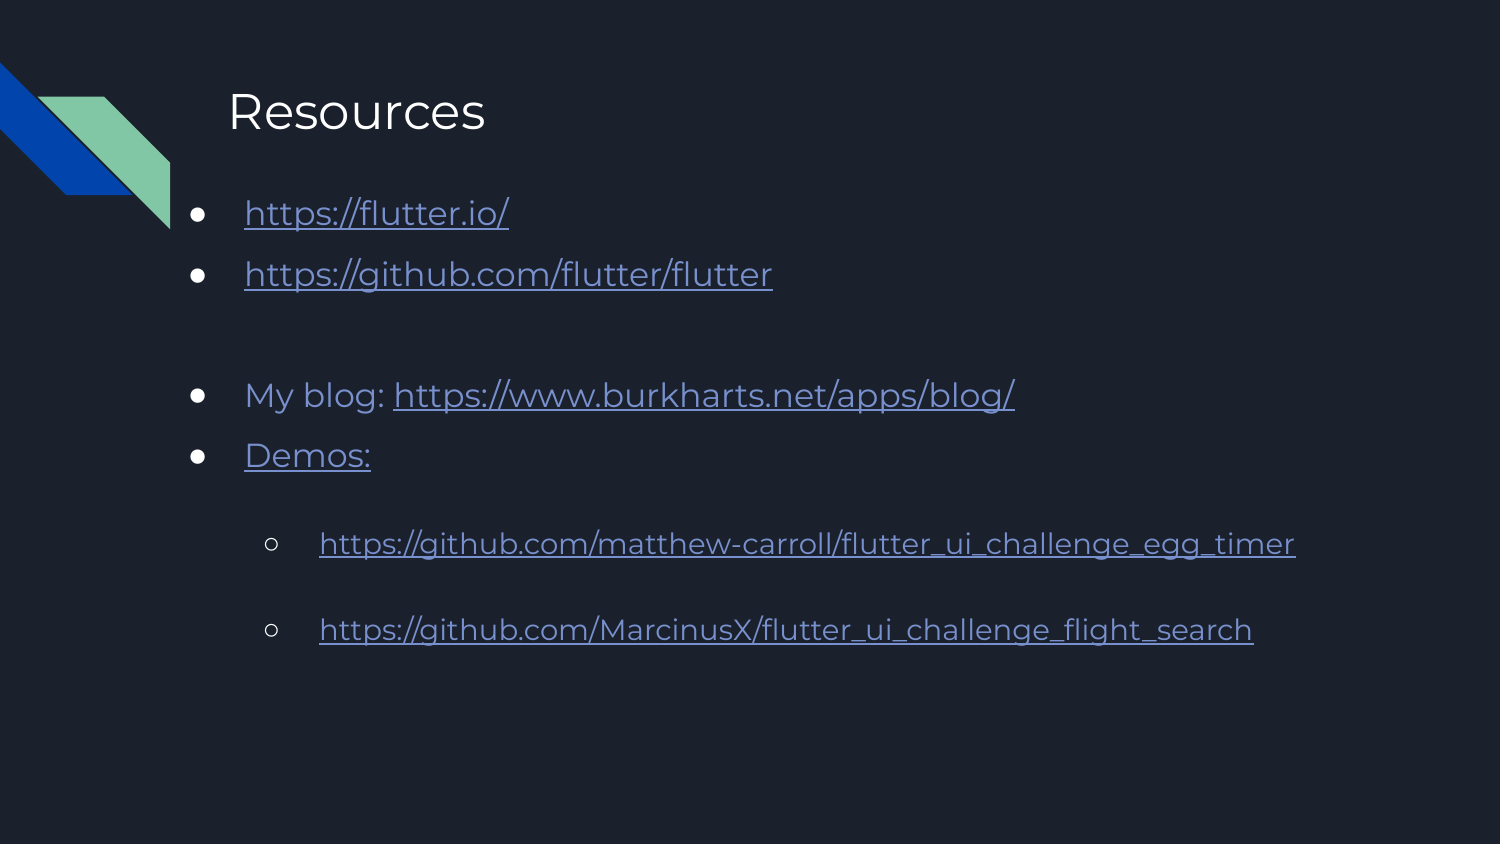

# Resources
https://flutter.io/
https://github.com/flutter/flutter

My blog: https://www.burkharts.net/apps/blog/
Demos:
https://github.com/matthew-carroll/flutter_ui_challenge_egg_timer
https://github.com/MarcinusX/flutter_ui_challenge_flight_search